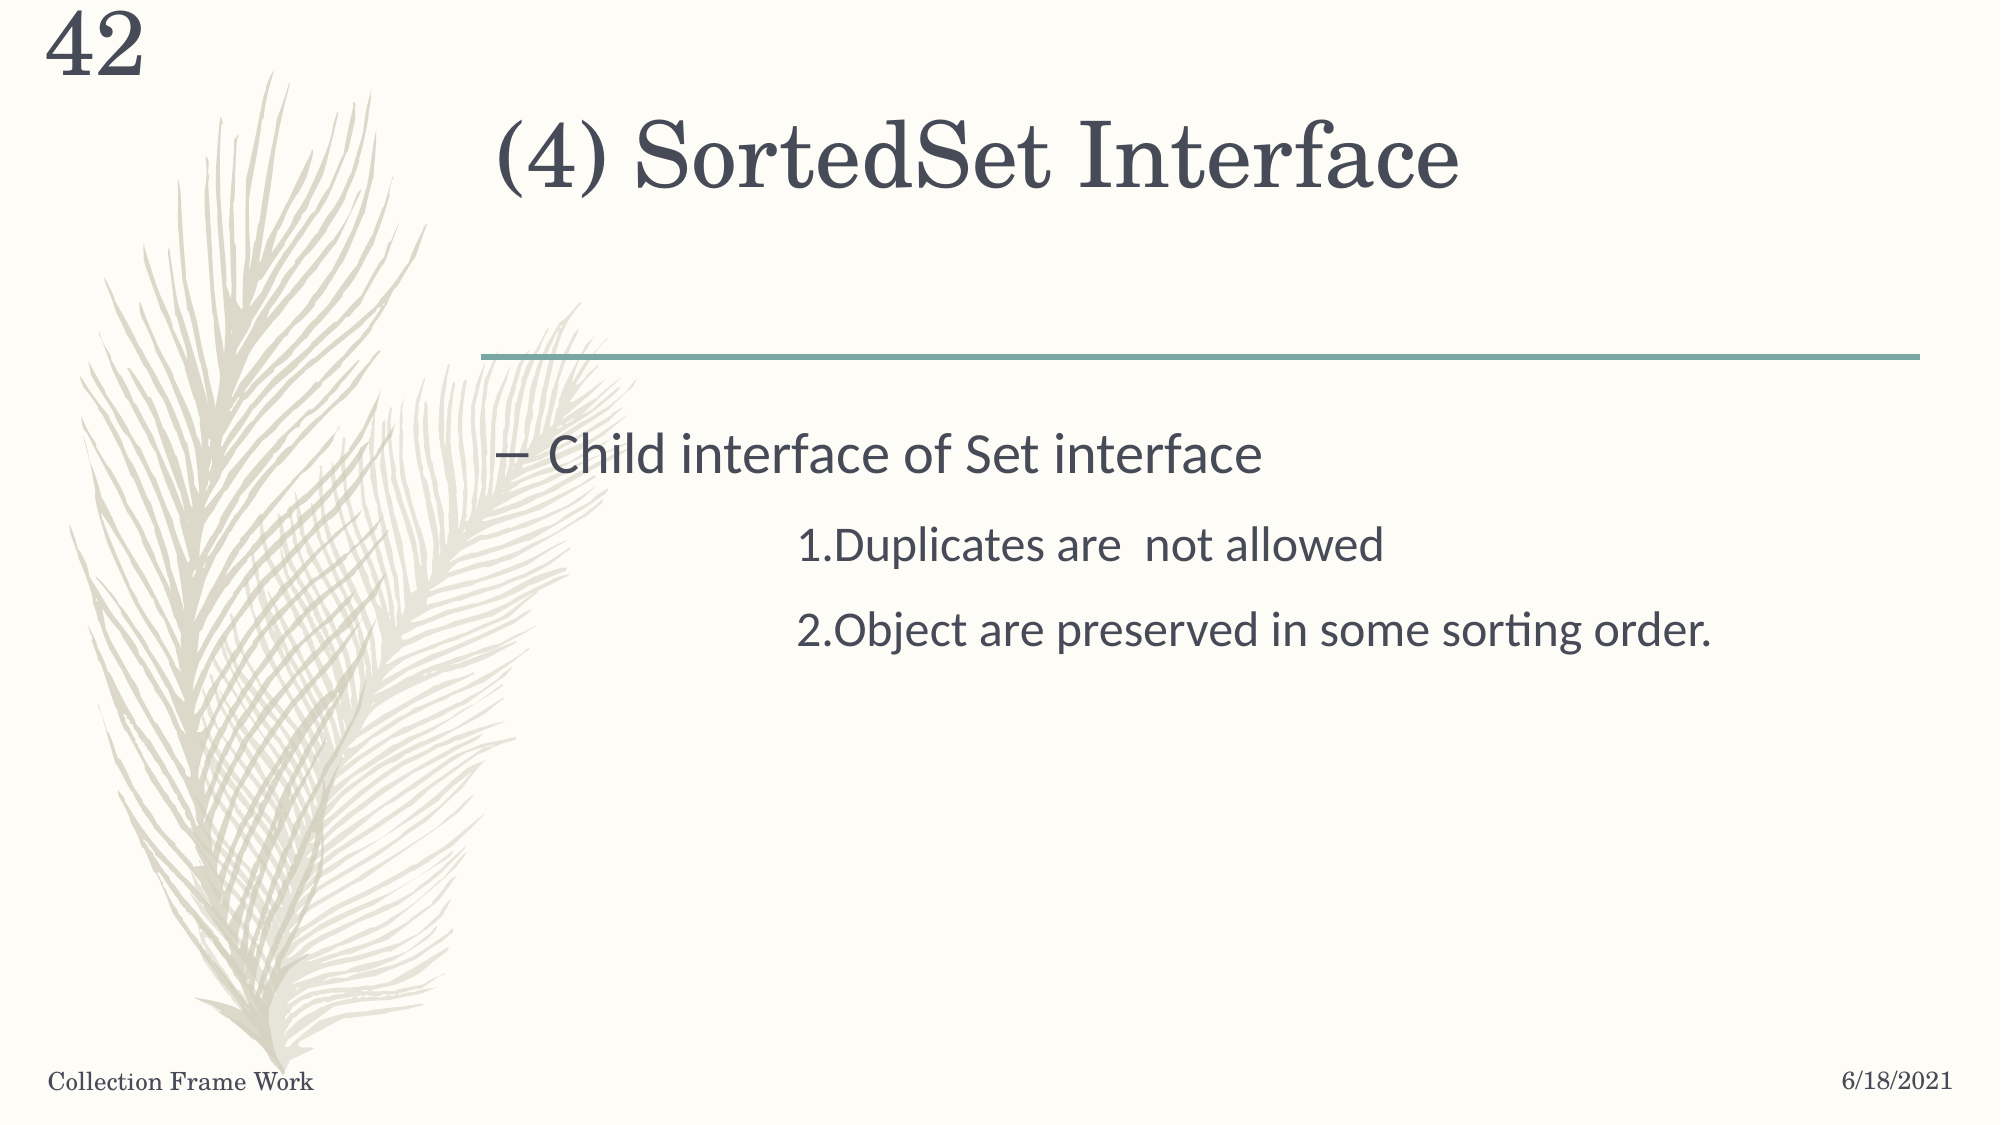

42
# (4) SortedSet Interface
Child interface of Set interface
		1.Duplicates are  not allowed
		2.Object are preserved in some sorting order.
6/18/2021
Collection Frame Work